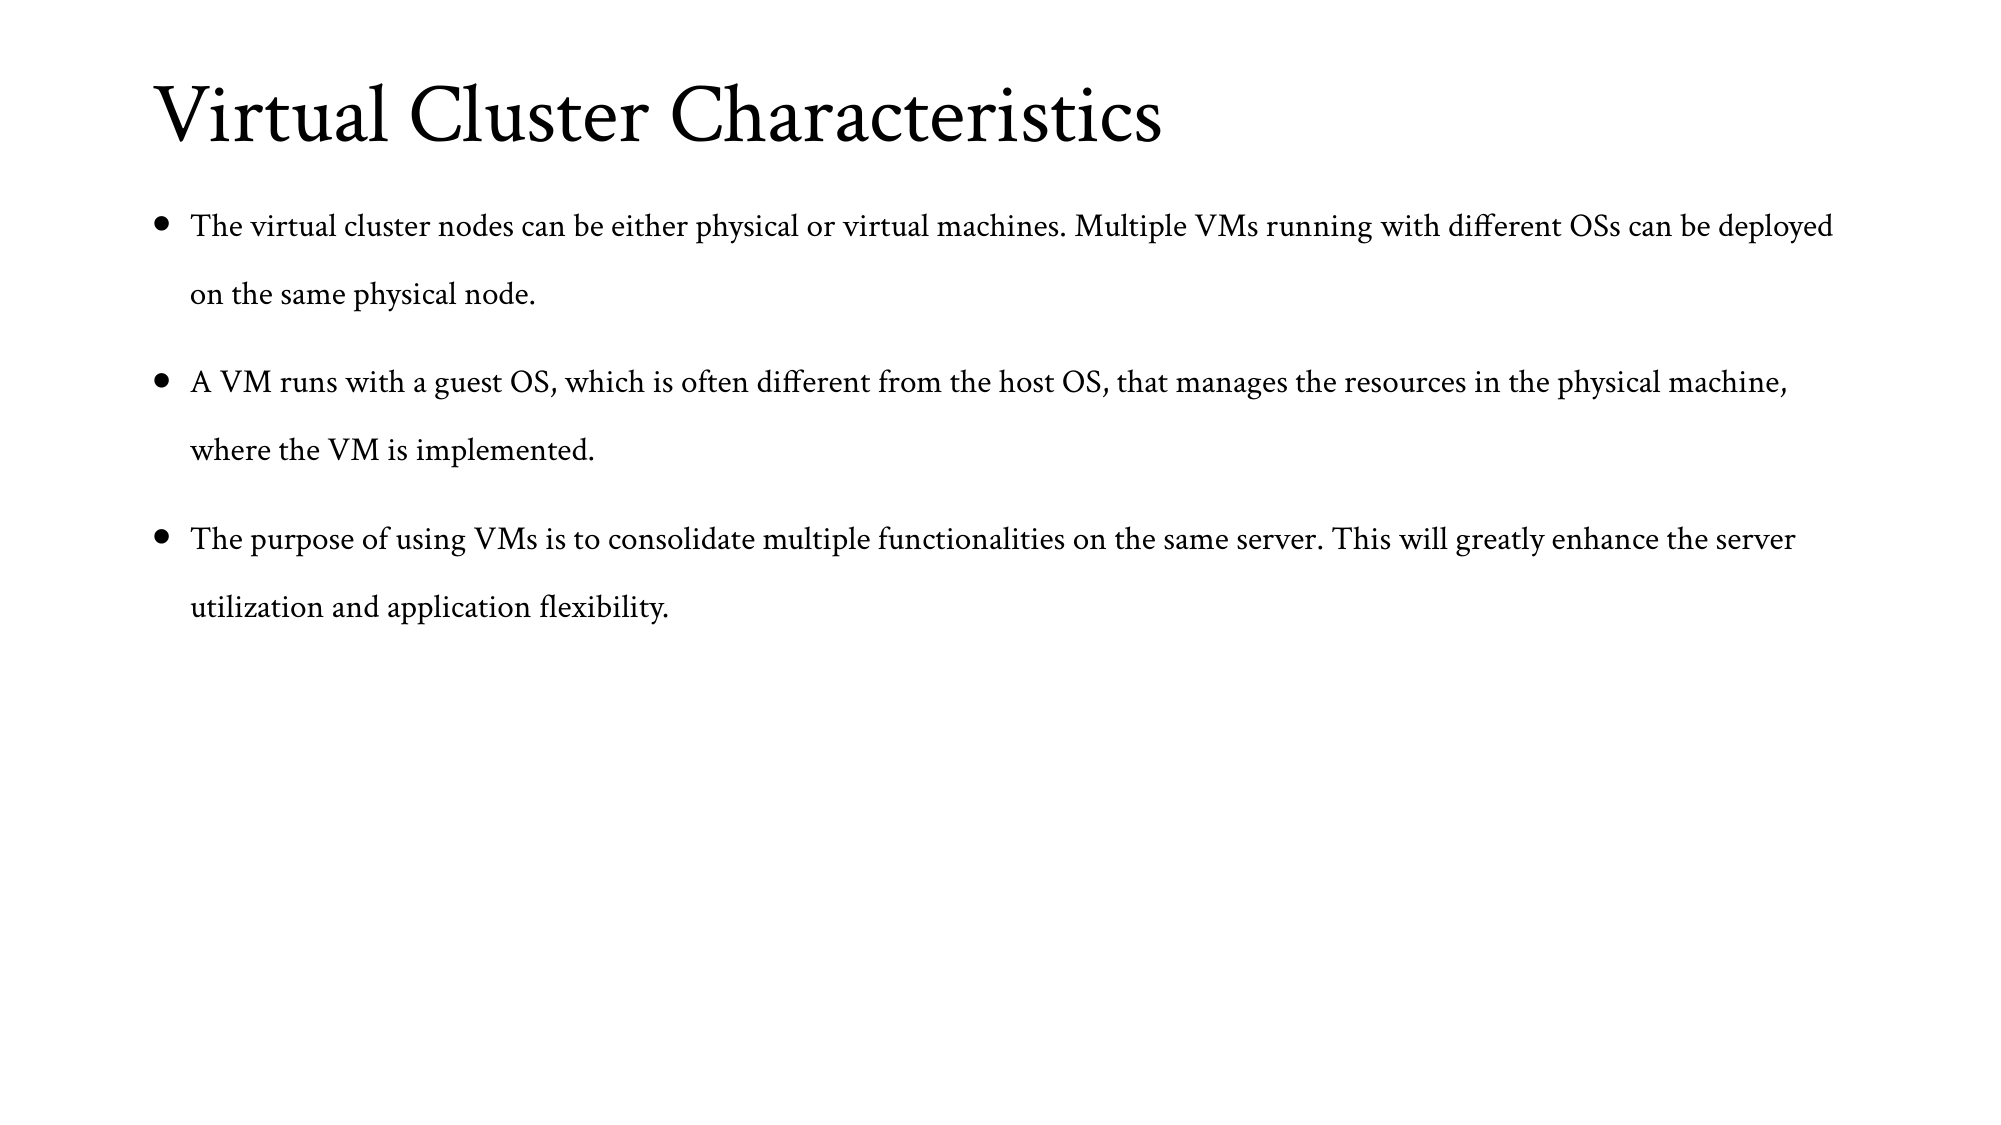

# Virtual Cluster Characteristics
The virtual cluster nodes can be either physical or virtual machines. Multiple VMs running with different OSs can be deployed on the same physical node.
A VM runs with a guest OS, which is often different from the host OS, that manages the resources in the physical machine, where the VM is implemented.
The purpose of using VMs is to consolidate multiple functionalities on the same server. This will greatly enhance the server utilization and application flexibility.